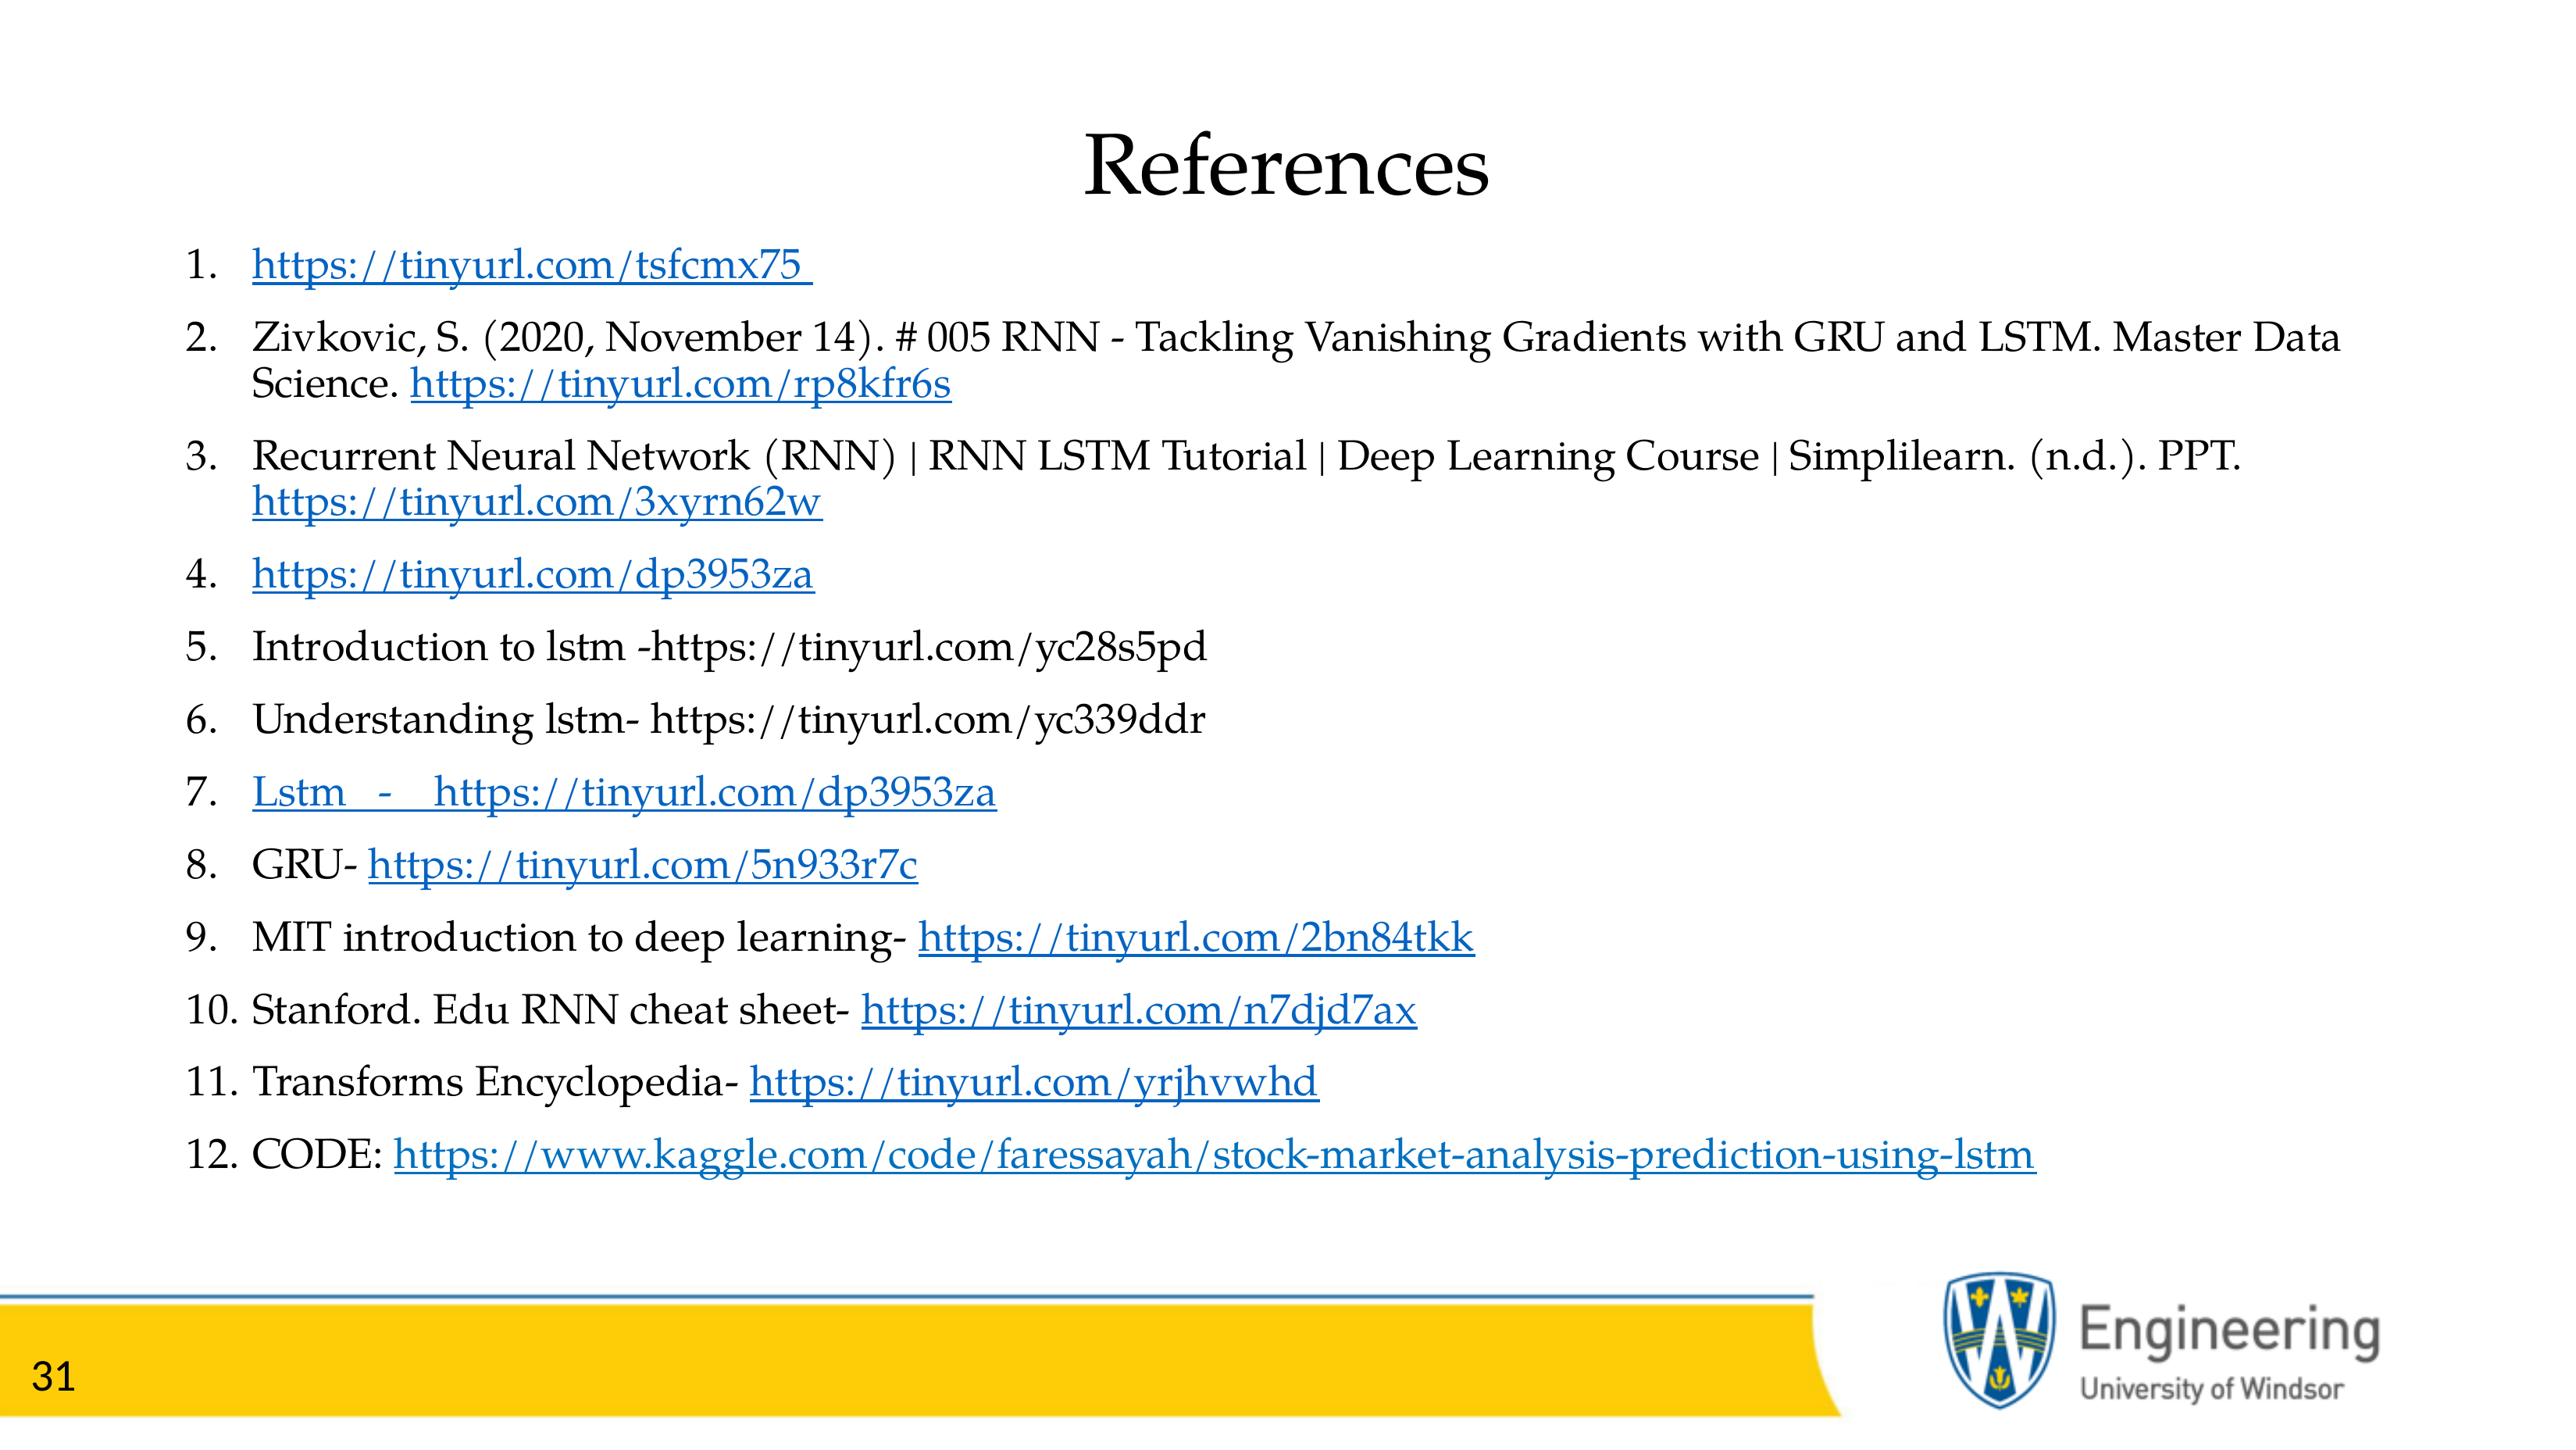

# References
https://tinyurl.com/tsfcmx75
Zivkovic, S. (2020, November 14). # 005 RNN - Tackling Vanishing Gradients with GRU and LSTM. Master Data Science. https://tinyurl.com/rp8kfr6s
Recurrent Neural Network (RNN) | RNN LSTM Tutorial | Deep Learning Course | Simplilearn. (n.d.). PPT. https://tinyurl.com/3xyrn62w
https://tinyurl.com/dp3953za
Introduction to lstm -https://tinyurl.com/yc28s5pd
Understanding lstm- https://tinyurl.com/yc339ddr
Lstm   -    https://tinyurl.com/dp3953za
GRU- https://tinyurl.com/5n933r7c
MIT introduction to deep learning- https://tinyurl.com/2bn84tkk
Stanford. Edu RNN cheat sheet- https://tinyurl.com/n7djd7ax
Transforms Encyclopedia- https://tinyurl.com/yrjhvwhd
CODE: https://www.kaggle.com/code/faressayah/stock-market-analysis-prediction-using-lstm

31